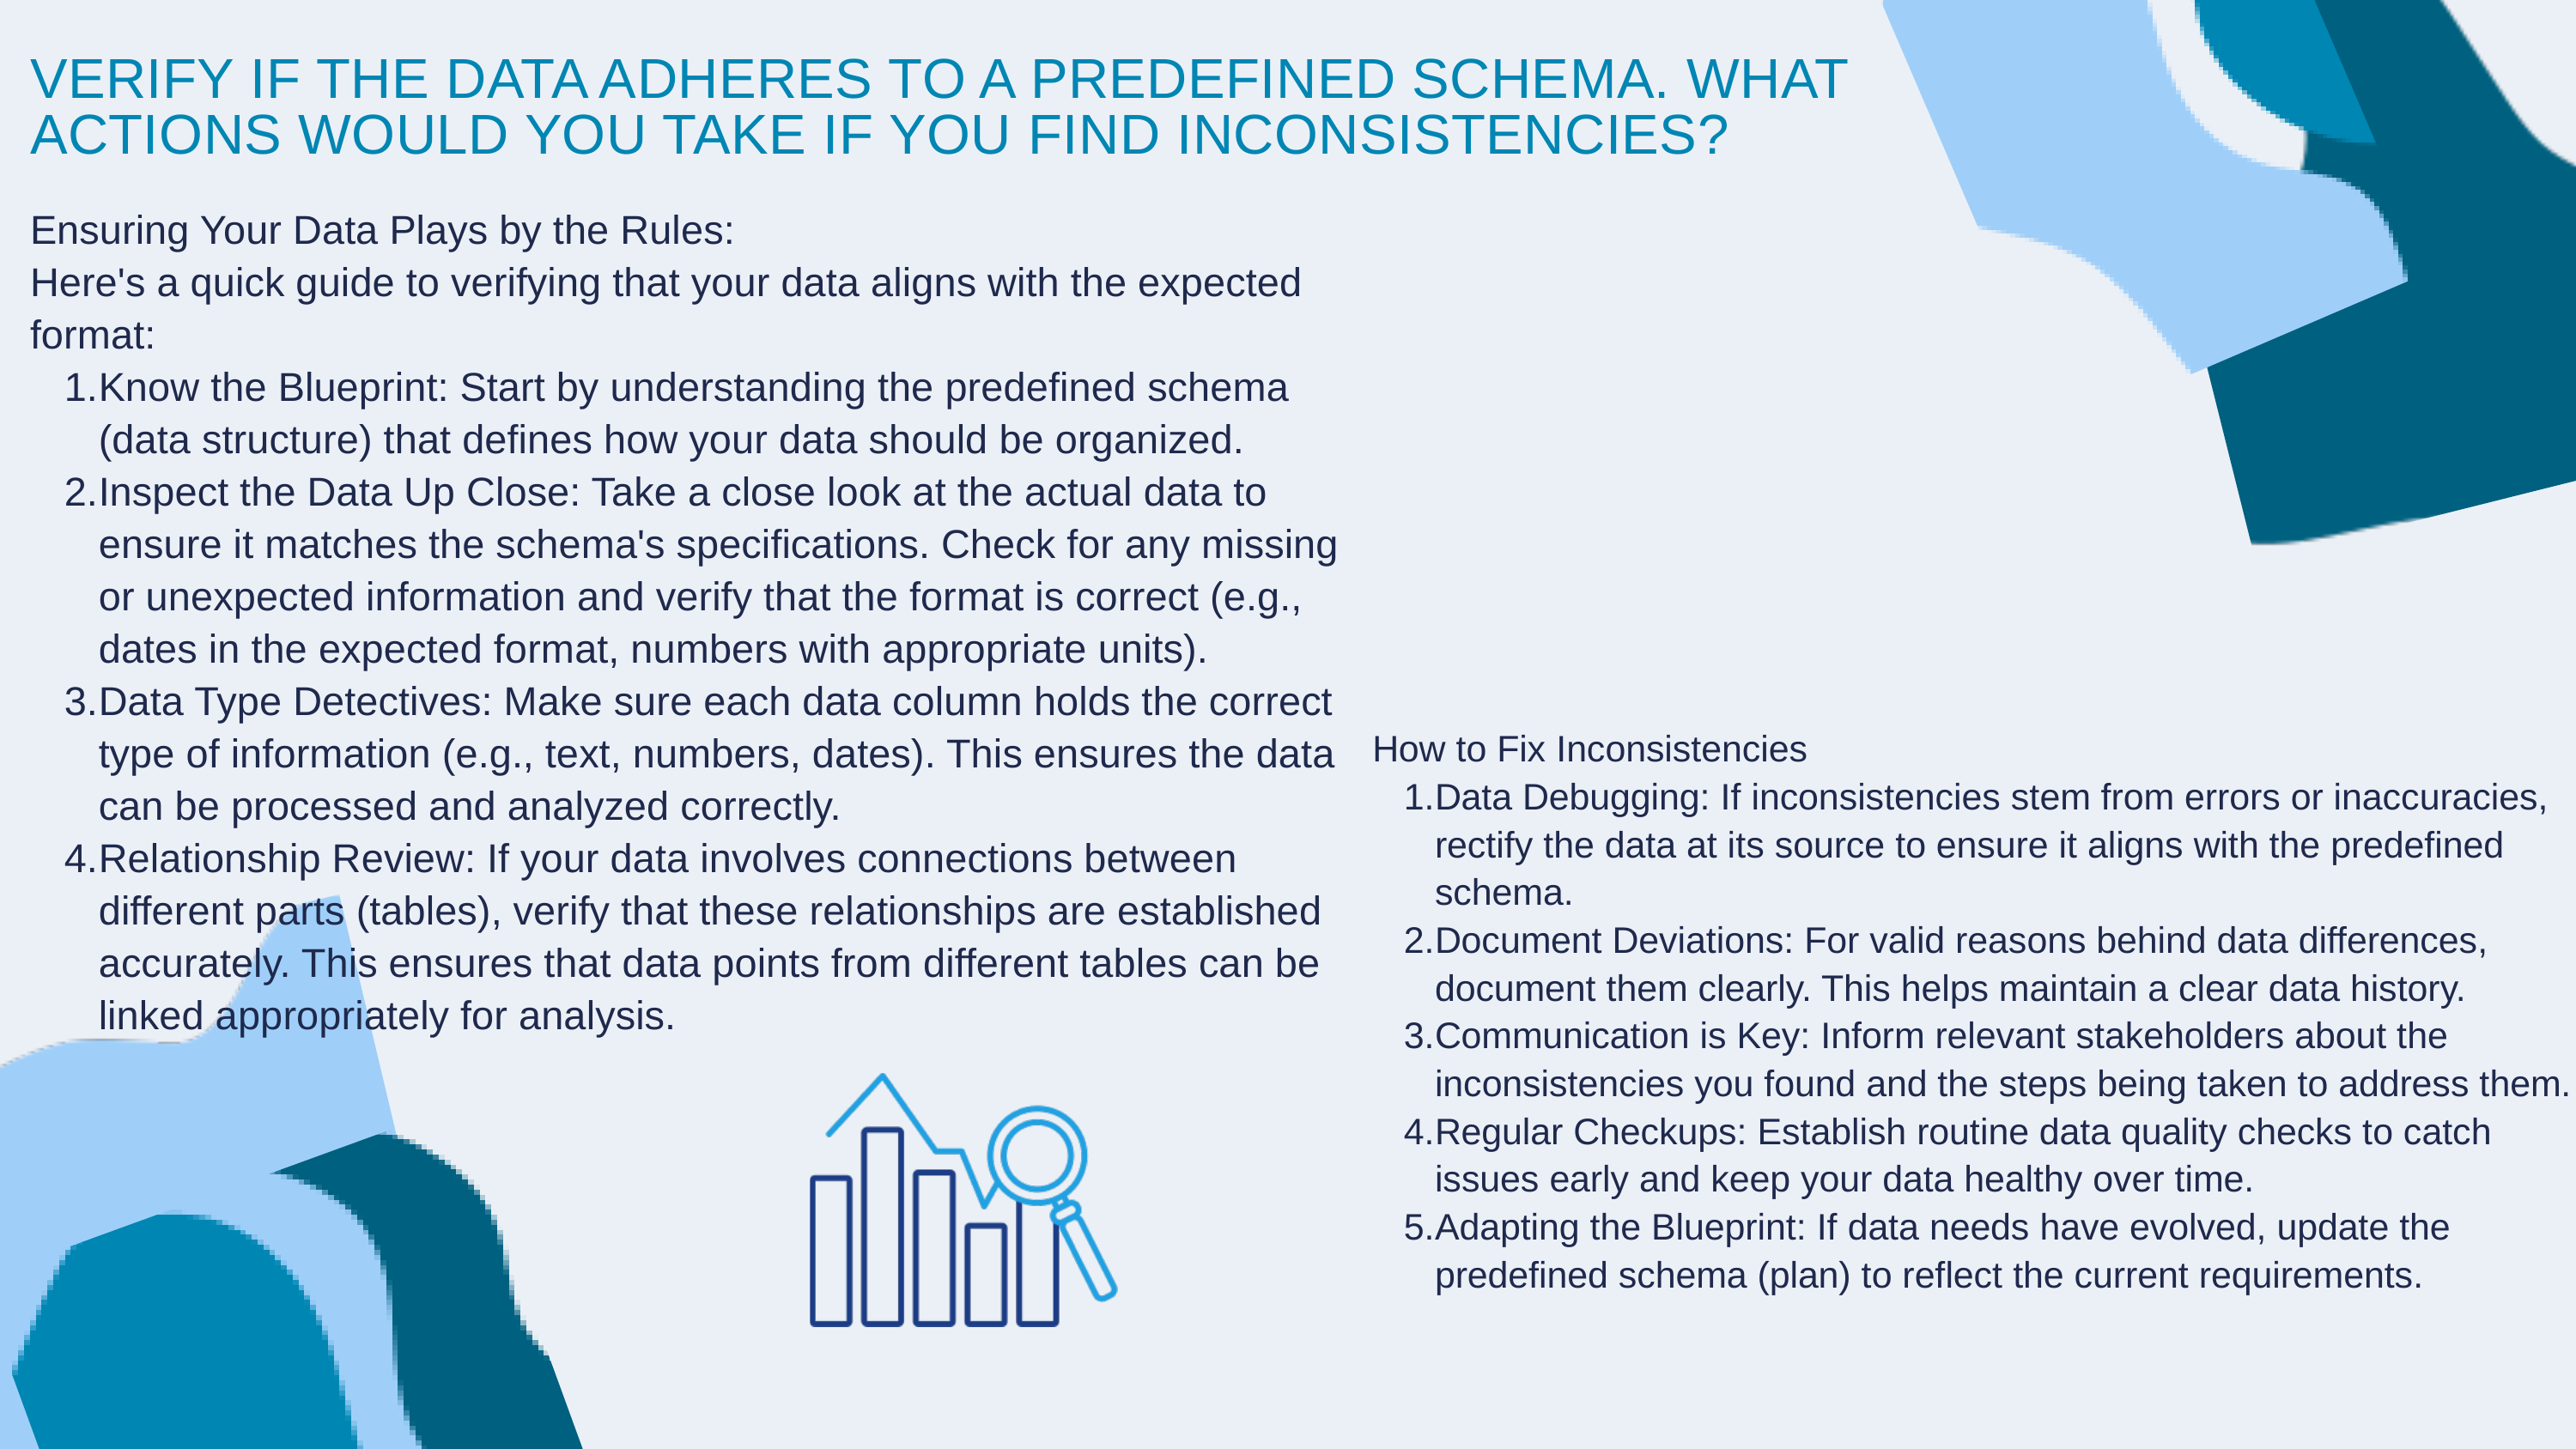

VERIFY IF THE DATA ADHERES TO A PREDEFINED SCHEMA. WHAT ACTIONS WOULD YOU TAKE IF YOU FIND INCONSISTENCIES?
Ensuring Your Data Plays by the Rules:
Here's a quick guide to verifying that your data aligns with the expected format:
Know the Blueprint: Start by understanding the predefined schema (data structure) that defines how your data should be organized.
Inspect the Data Up Close: Take a close look at the actual data to ensure it matches the schema's specifications. Check for any missing or unexpected information and verify that the format is correct (e.g., dates in the expected format, numbers with appropriate units).
Data Type Detectives: Make sure each data column holds the correct type of information (e.g., text, numbers, dates). This ensures the data can be processed and analyzed correctly.
Relationship Review: If your data involves connections between different parts (tables), verify that these relationships are established accurately. This ensures that data points from different tables can be linked appropriately for analysis.

How to Fix Inconsistencies
Data Debugging: If inconsistencies stem from errors or inaccuracies, rectify the data at its source to ensure it aligns with the predefined schema.
Document Deviations: For valid reasons behind data differences, document them clearly. This helps maintain a clear data history.
Communication is Key: Inform relevant stakeholders about the inconsistencies you found and the steps being taken to address them.
Regular Checkups: Establish routine data quality checks to catch issues early and keep your data healthy over time.
Adapting the Blueprint: If data needs have evolved, update the predefined schema (plan) to reflect the current requirements.